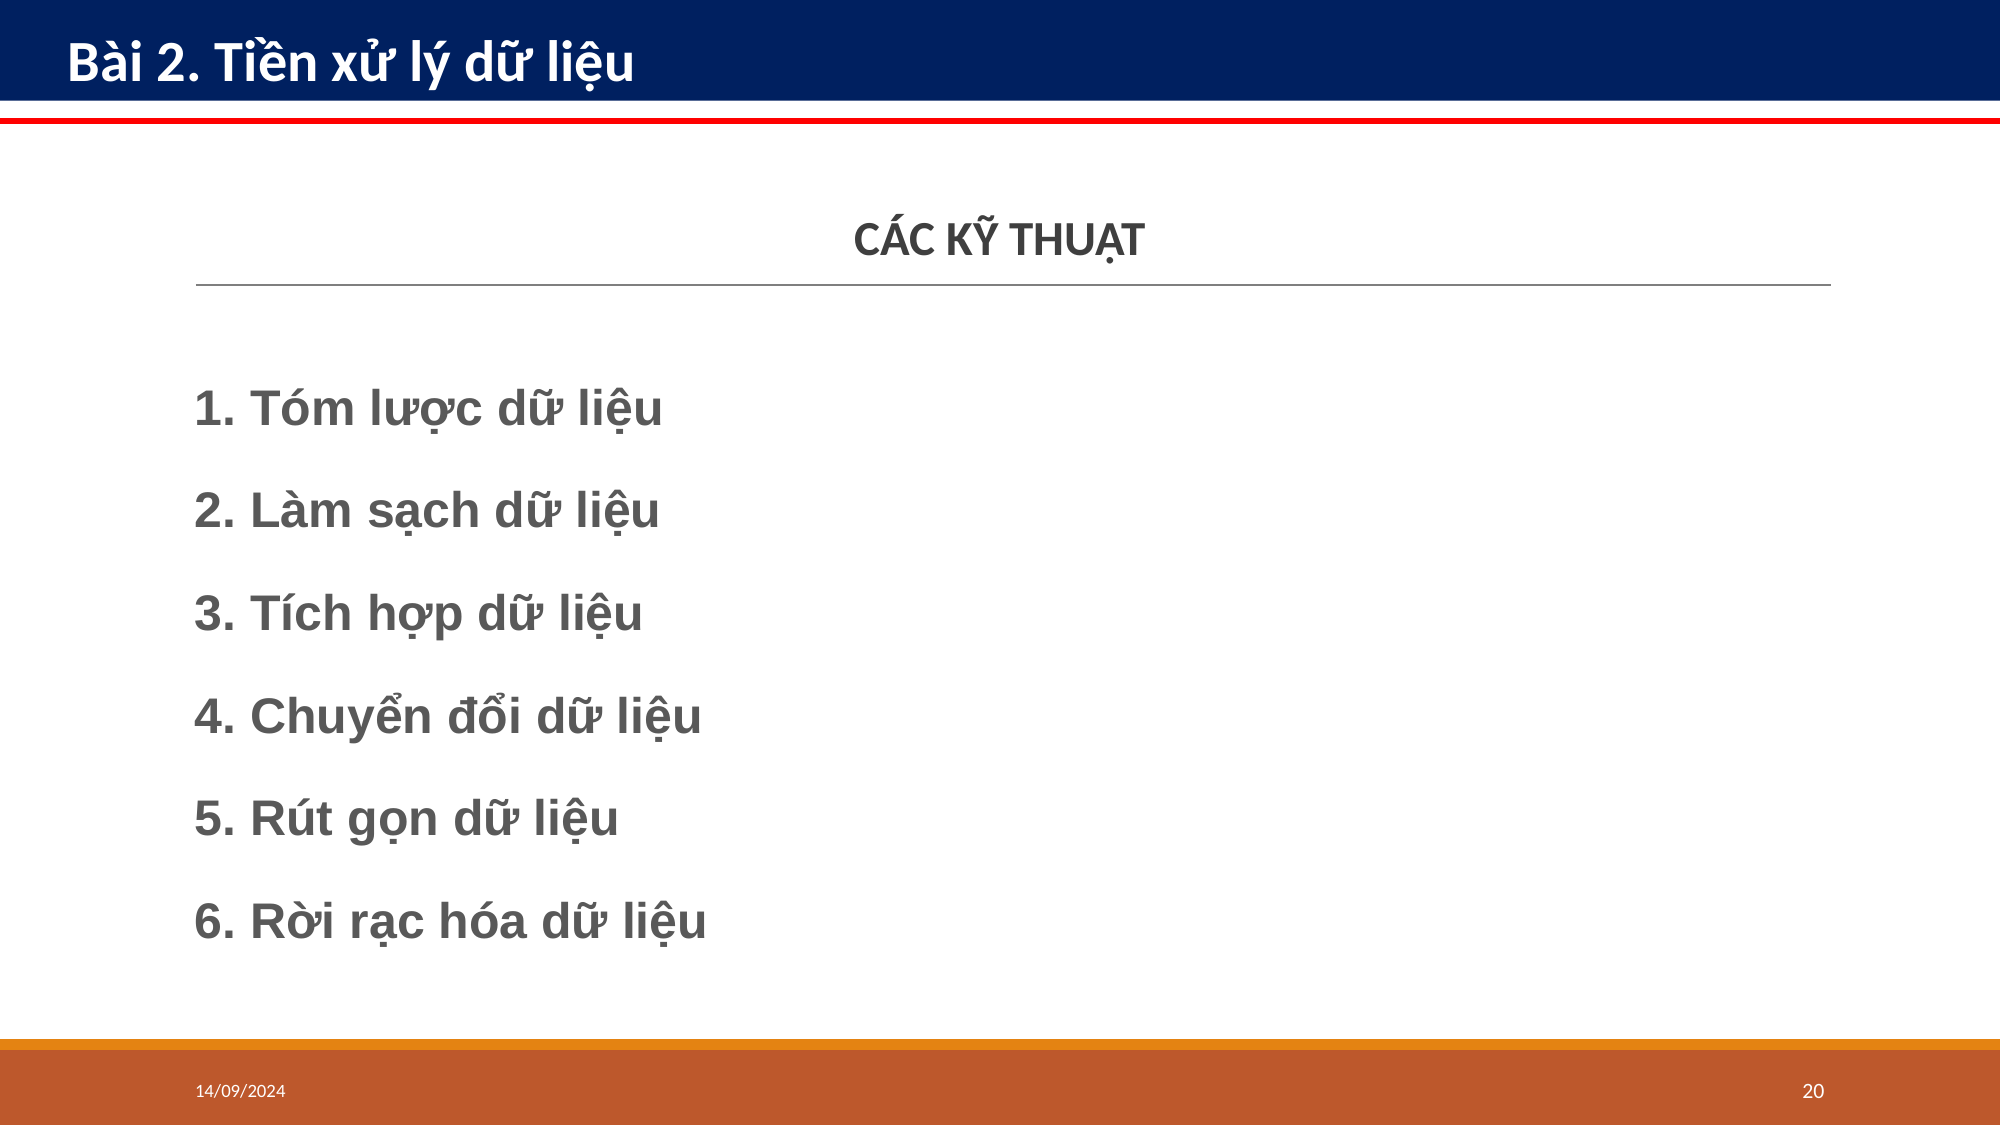

# Bài 2. Tiền xử lý dữ liệu
CÁC KỸ THUẬT
1. Tóm lược dữ liệu
2. Làm sạch dữ liệu
3. Tích hợp dữ liệu
4. Chuyển đổi dữ liệu
5. Rút gọn dữ liệu
6. Rời rạc hóa dữ liệu
14/09/2024
20